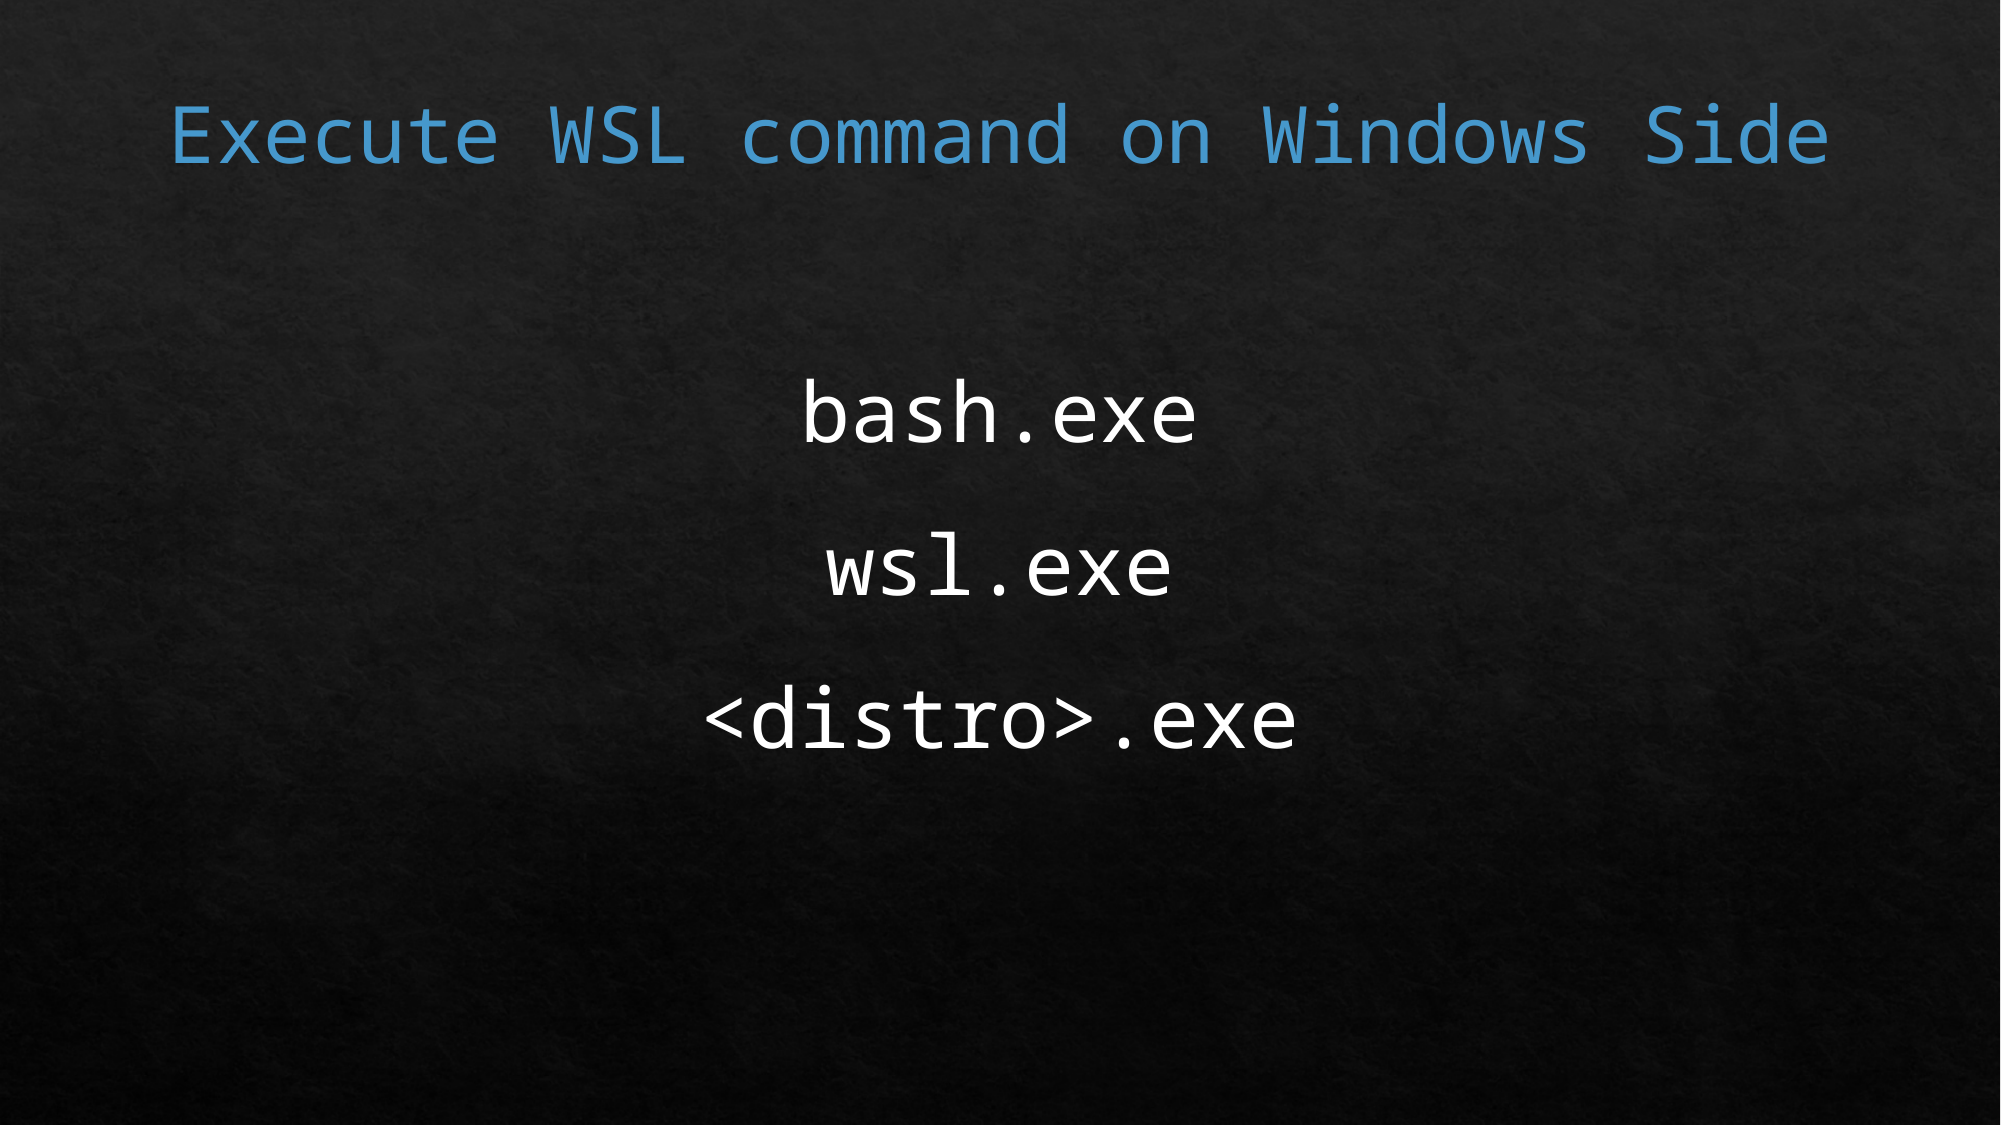

Execute WSL command on Windows Side
bash.exe
wsl.exe
<distro>.exe